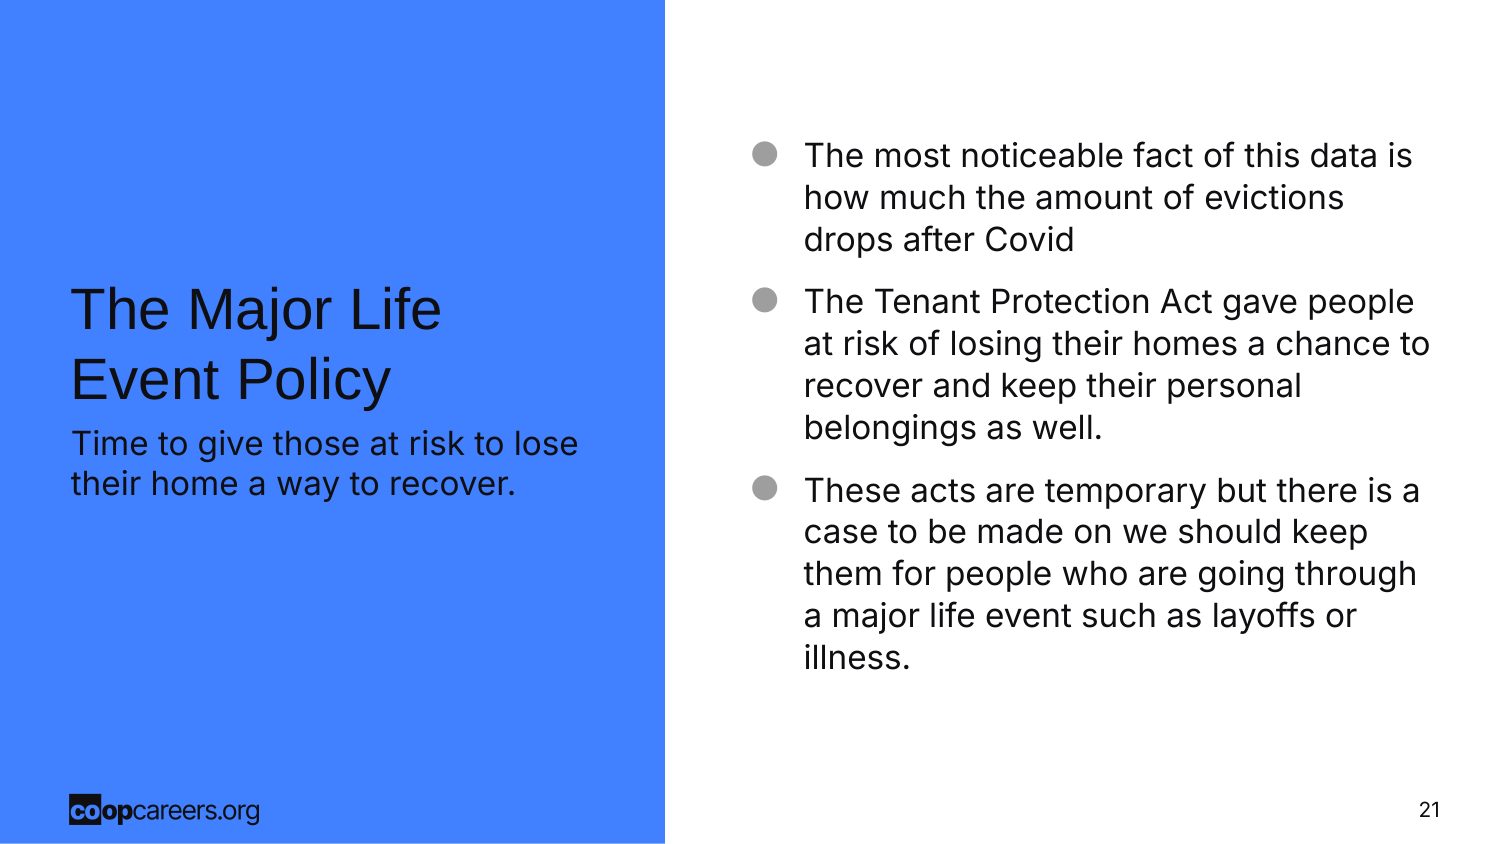

The most noticeable fact of this data is how much the amount of evictions drops after Covid
The Tenant Protection Act gave people at risk of losing their homes a chance to recover and keep their personal belongings as well.
These acts are temporary but there is a case to be made on we should keep them for people who are going through a major life event such as layoffs or illness.
# The Major Life Event Policy
Time to give those at risk to lose their home a way to recover.
21